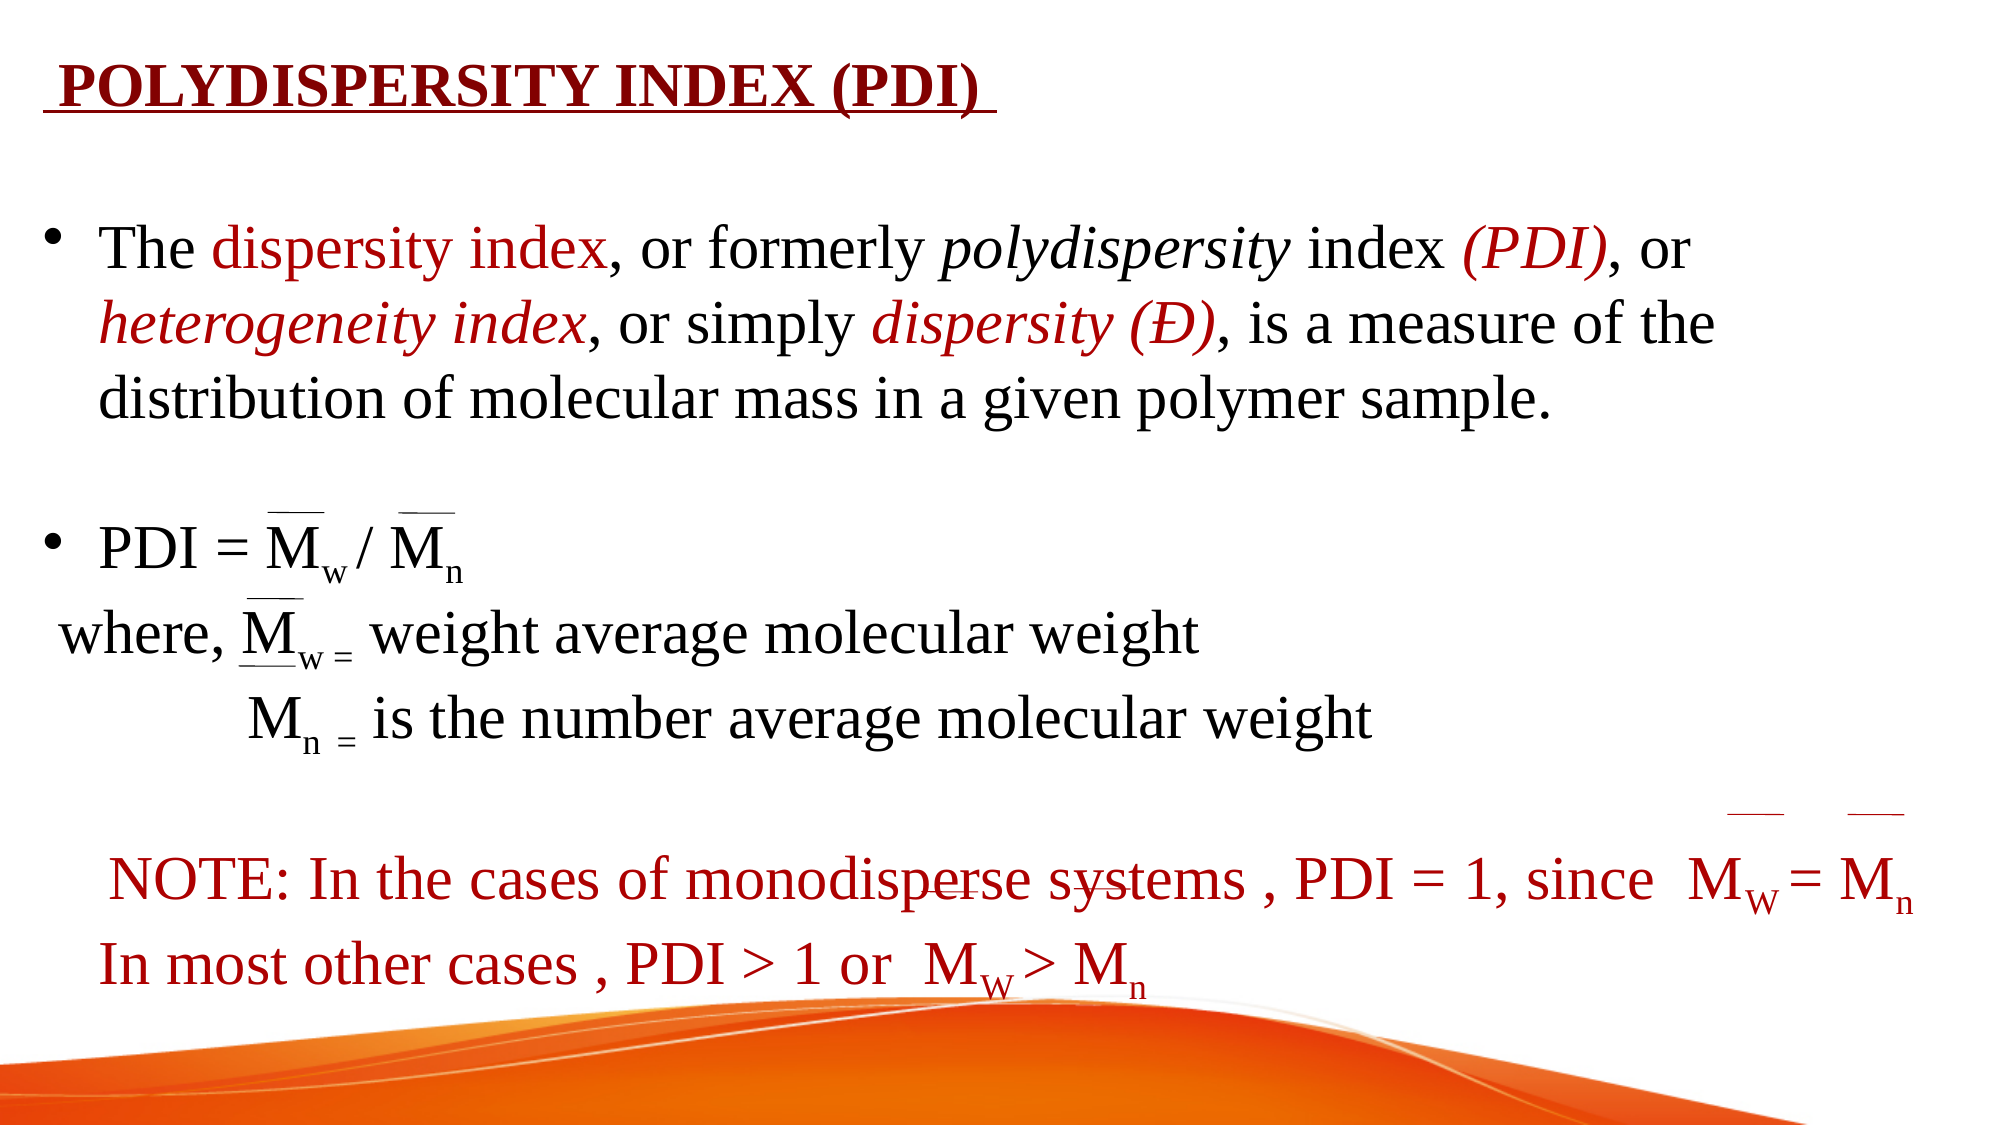

POLYDISPERSITY INDEX (PDI)

The dispersity index, or formerly polydispersity index (PDI), or heterogeneity index, or simply dispersity (Đ), is a measure of the distribution of molecular mass in a given polymer sample.

PDI = Mw / Mn
 where, Mw = weight average molecular weight
             Mn = is the number average molecular weight

    NOTE: In the cases of monodisperse systems , PDI = 1, since  MW = Mn  In most other cases , PDI > 1 or  MW > Mn